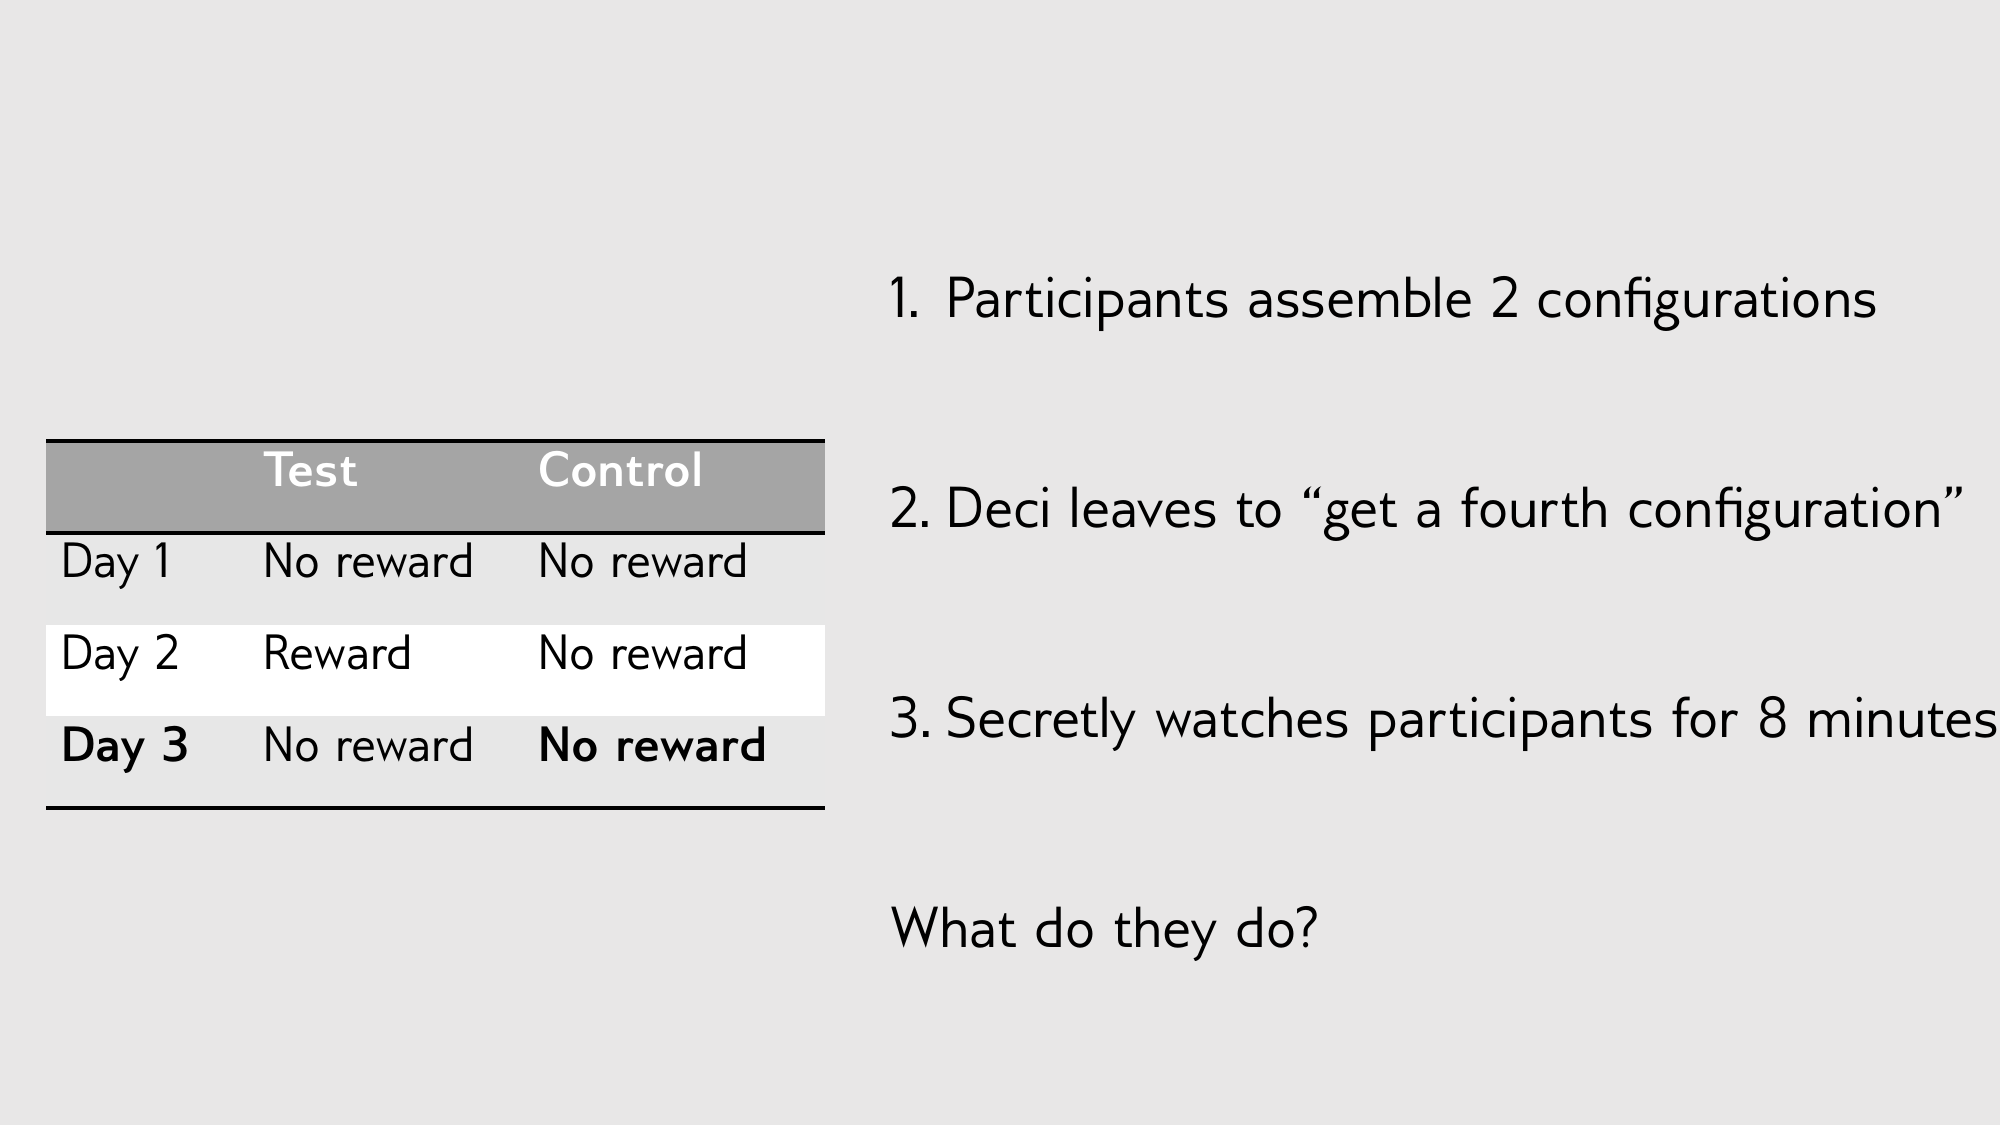

Participants assemble 2 configurations

Deci leaves to “get a fourth configuration”
Secretly watches participants for 8 minutes

What do they do?
|  | Test | Control |
| --- | --- | --- |
| Day 1 | No reward | No reward |
| Day 2 | Reward | No reward |
| Day 3 | No reward | No reward |